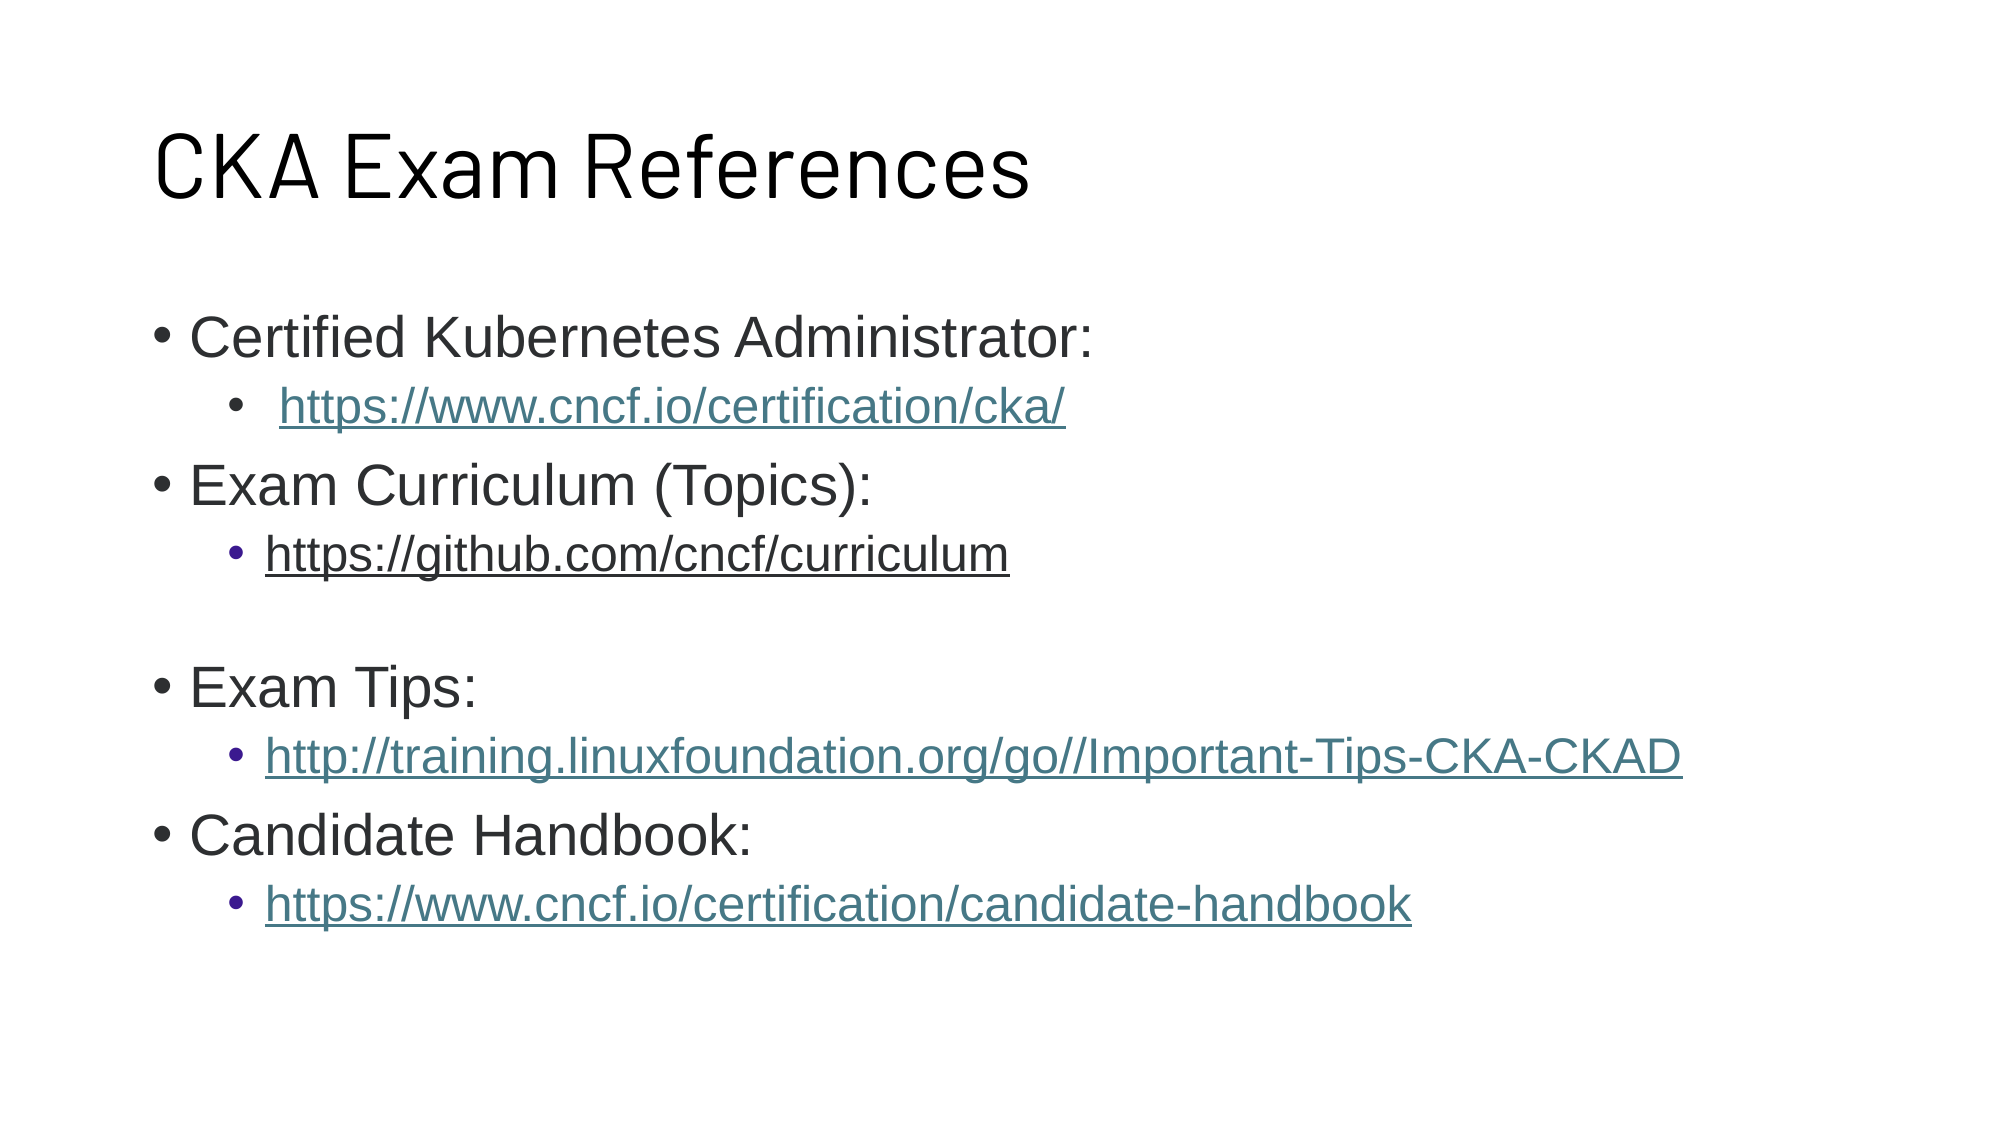

# CKA Exam References
Certified Kubernetes Administrator:
 https://www.cncf.io/certification/cka/
Exam Curriculum (Topics):
https://github.com/cncf/curriculum
Exam Tips:
http://training.linuxfoundation.org/go//Important-Tips-CKA-CKAD
Candidate Handbook:
https://www.cncf.io/certification/candidate-handbook